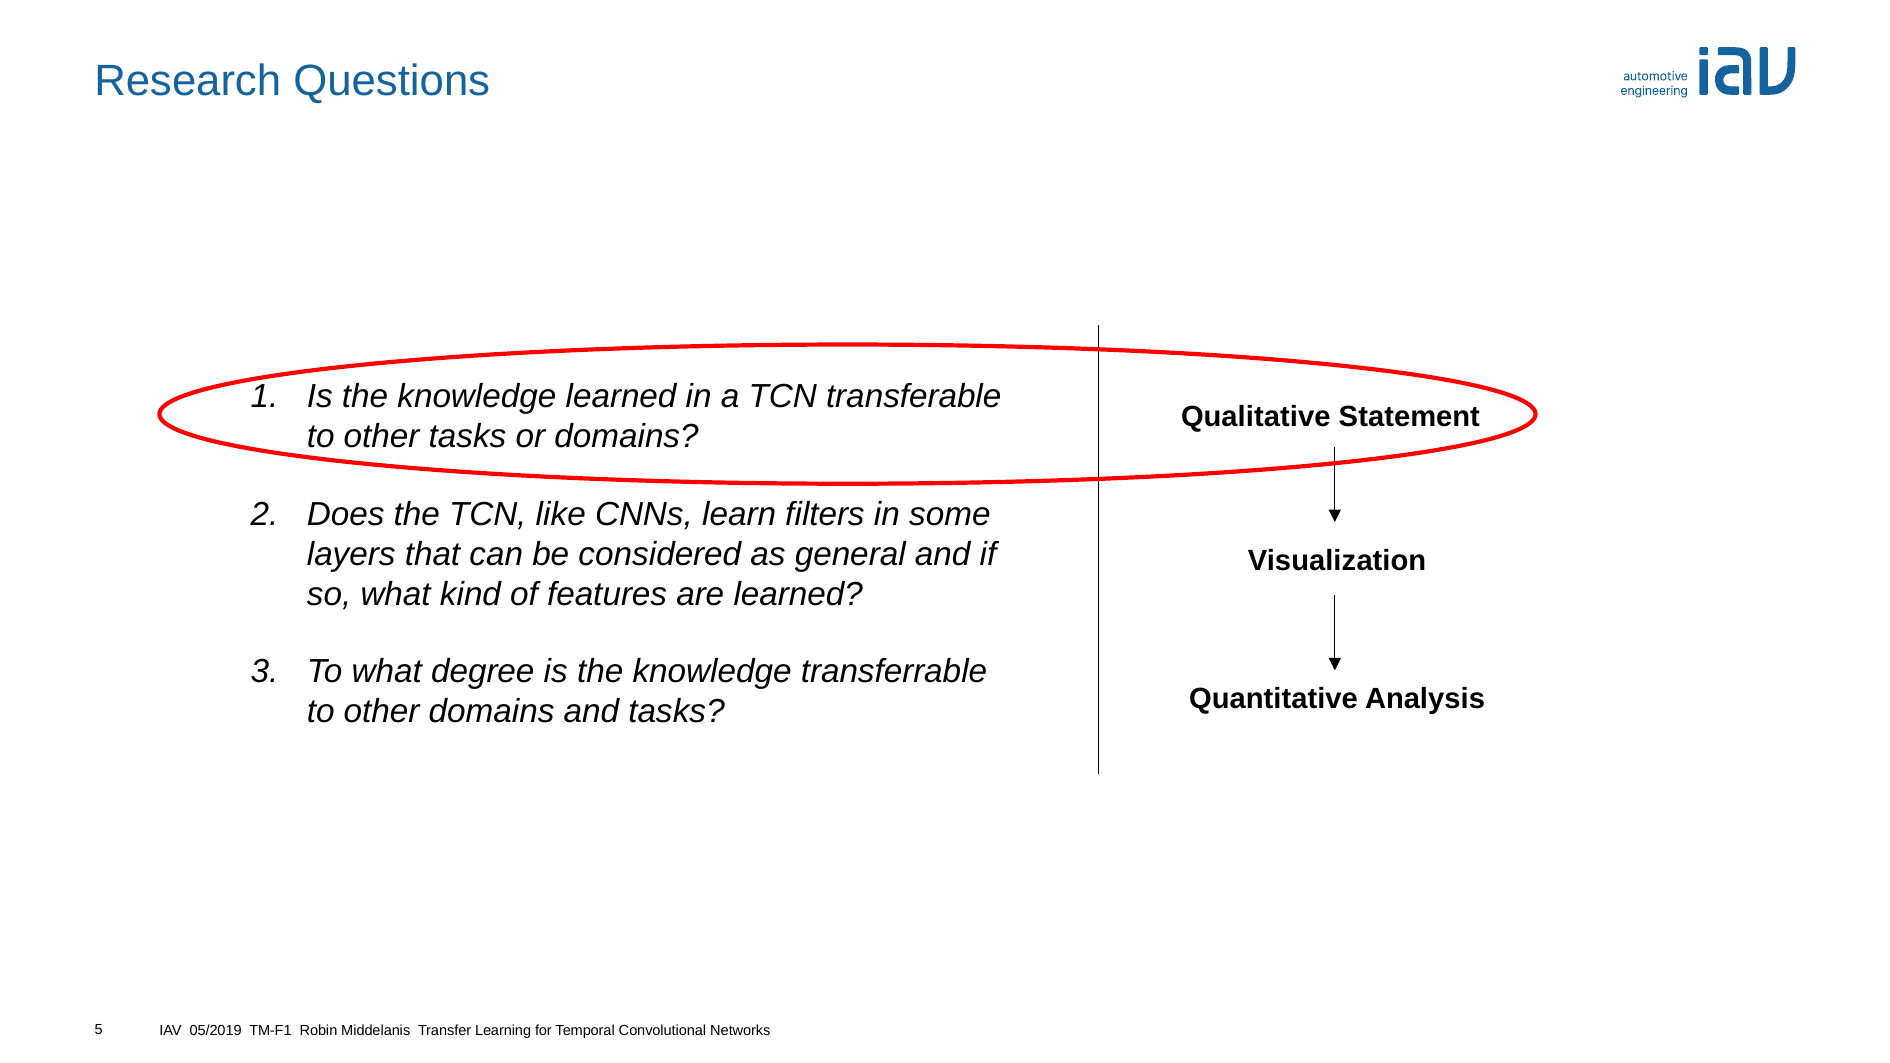

# Research Questions

Is the knowledge learned in a TCN transferable to other tasks or domains?
Does the TCN, like CNNs, learn filters in some layers that can be considered as general and if so, what kind of features are learned?
To what degree is the knowledge transferrable to other domains and tasks?
Qualitative Statement
Visualization
Quantitative Analysis
5
IAV  05/2019  TM-F1  Robin Middelanis  Transfer Learning for Temporal Convolutional Networks